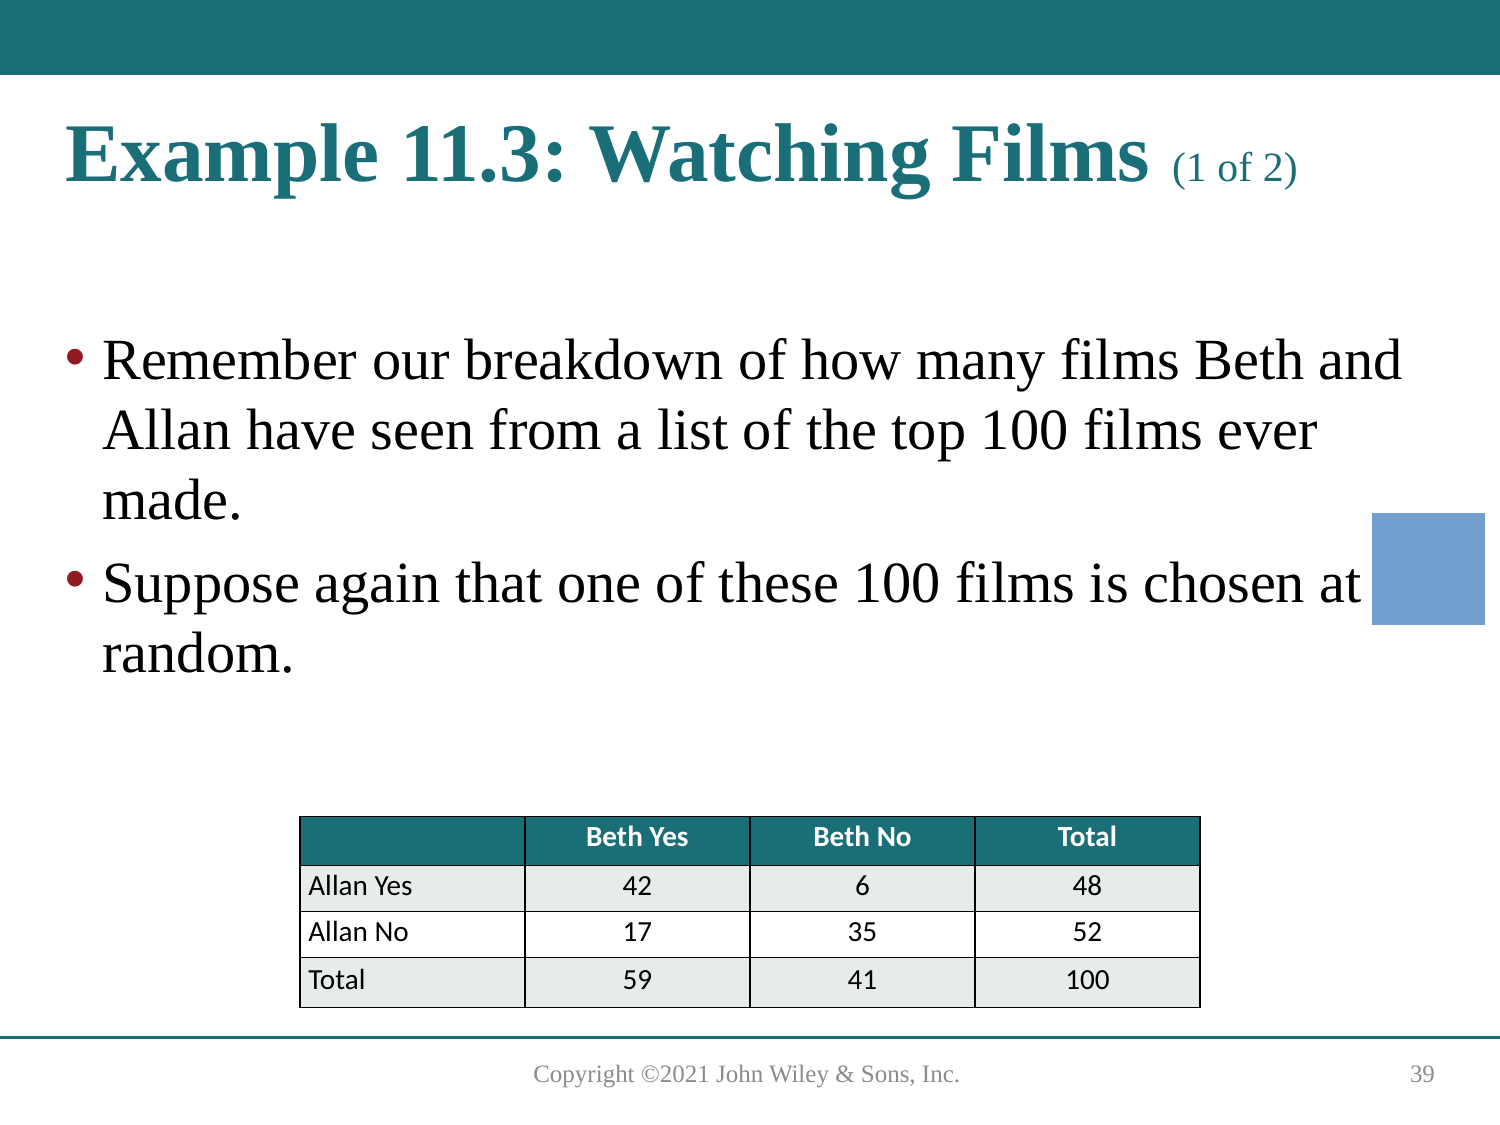

# Example 11.3: Watching Films (1 of 2)
Remember our breakdown of how many films Beth and Allan have seen from a list of the top 100 films ever made.
Suppose again that one of these 100 films is chosen at random.

|  | Beth Yes | Beth No | Total |
| --- | --- | --- | --- |
| Allan Yes | 42 | 6 | 48 |
| Allan No | 17 | 35 | 52 |
| Total | 59 | 41 | 100 |